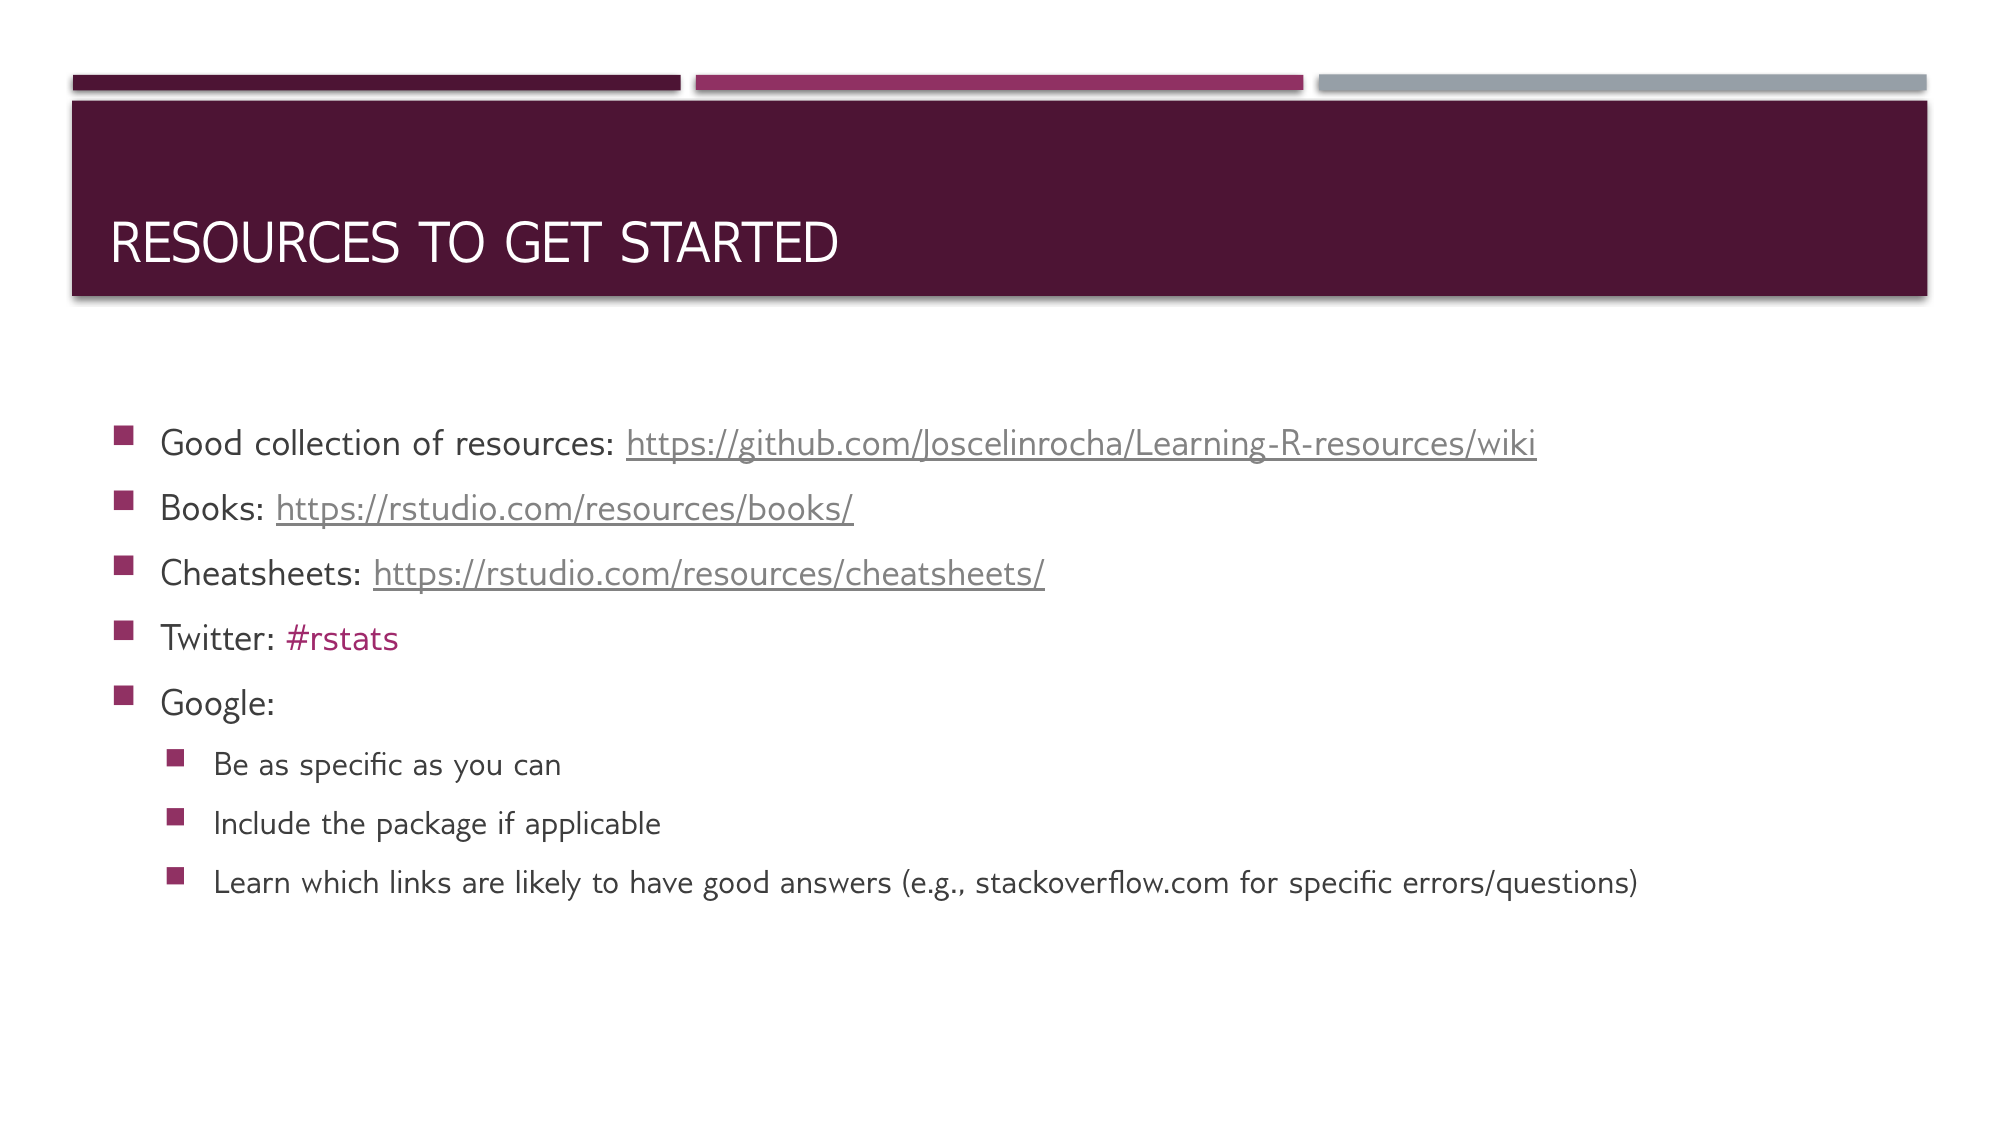

# Resources to get started
Good collection of resources: https://github.com/Joscelinrocha/Learning-R-resources/wiki
Books: https://rstudio.com/resources/books/
Cheatsheets: https://rstudio.com/resources/cheatsheets/
Twitter: #rstats
Google:
Be as specific as you can
Include the package if applicable
Learn which links are likely to have good answers (e.g., stackoverflow.com for specific errors/questions)